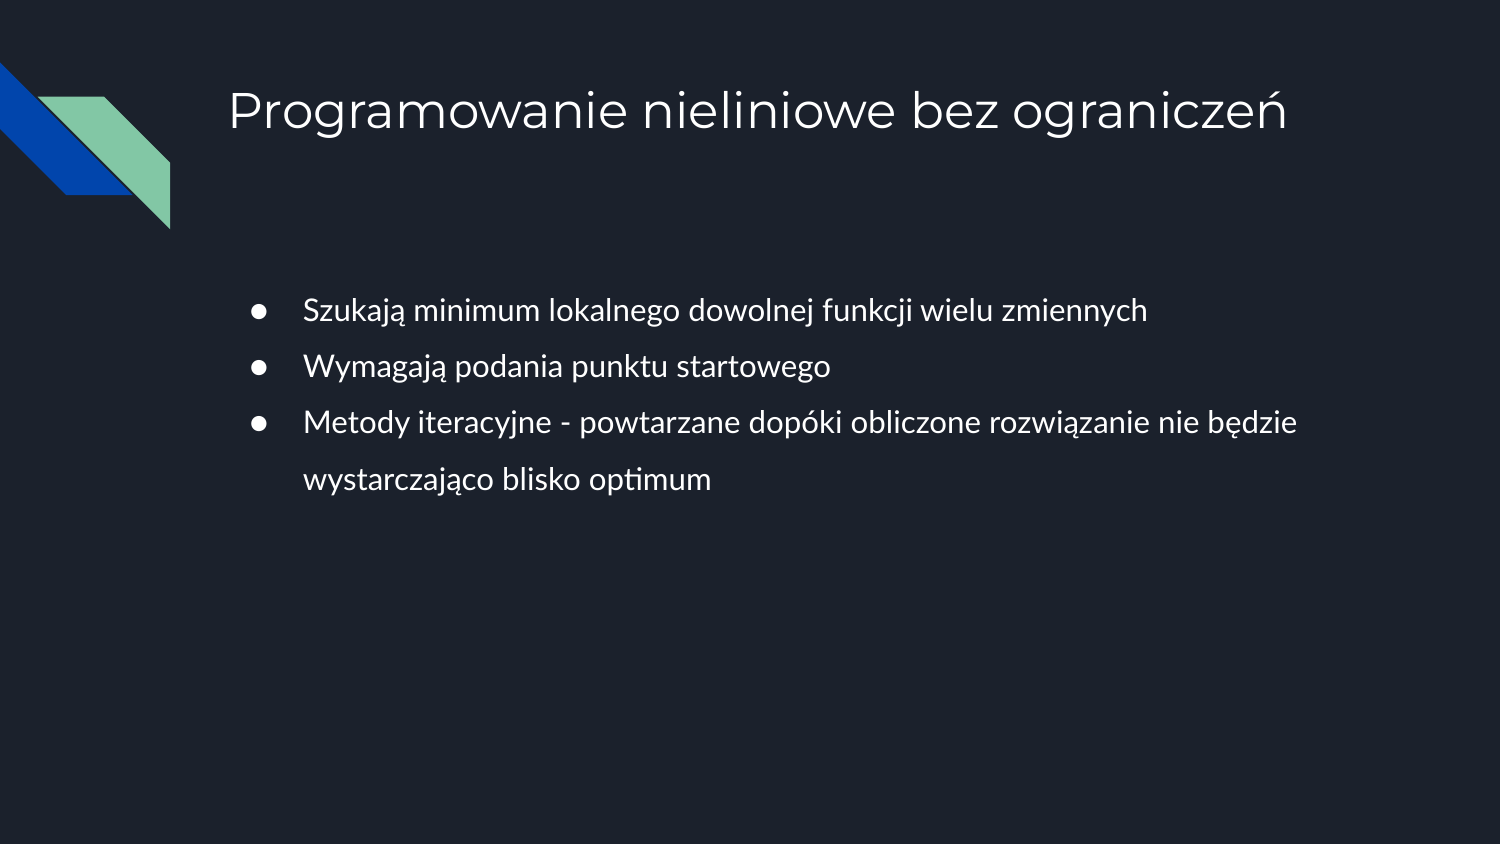

# Programowanie nieliniowe bez ograniczeń
Szukają minimum lokalnego dowolnej funkcji wielu zmiennych
Wymagają podania punktu startowego
Metody iteracyjne - powtarzane dopóki obliczone rozwiązanie nie będzie wystarczająco blisko optimum